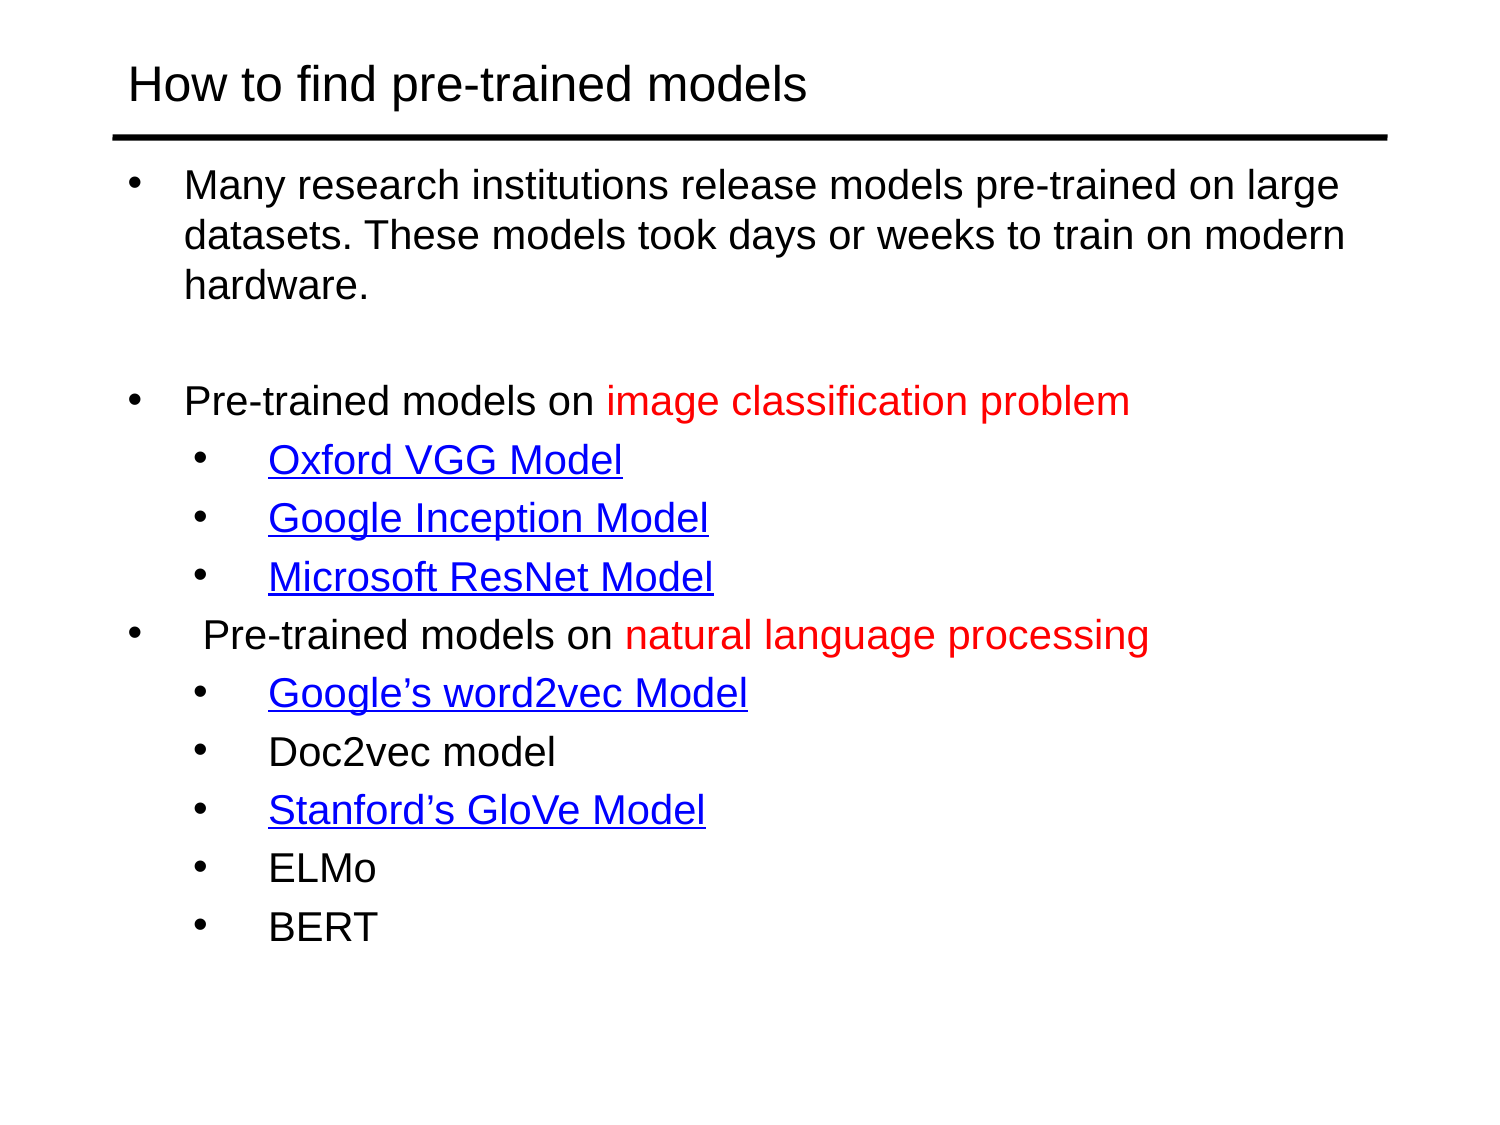

# How to find pre-trained models
Many research institutions release models pre-trained on large datasets. These models took days or weeks to train on modern hardware.

Pre-trained models on image classification problem
Oxford VGG Model
Google Inception Model
Microsoft ResNet Model
Pre-trained models on natural language processing
Google’s word2vec Model
Doc2vec model
Stanford’s GloVe Model
ELMo
BERT